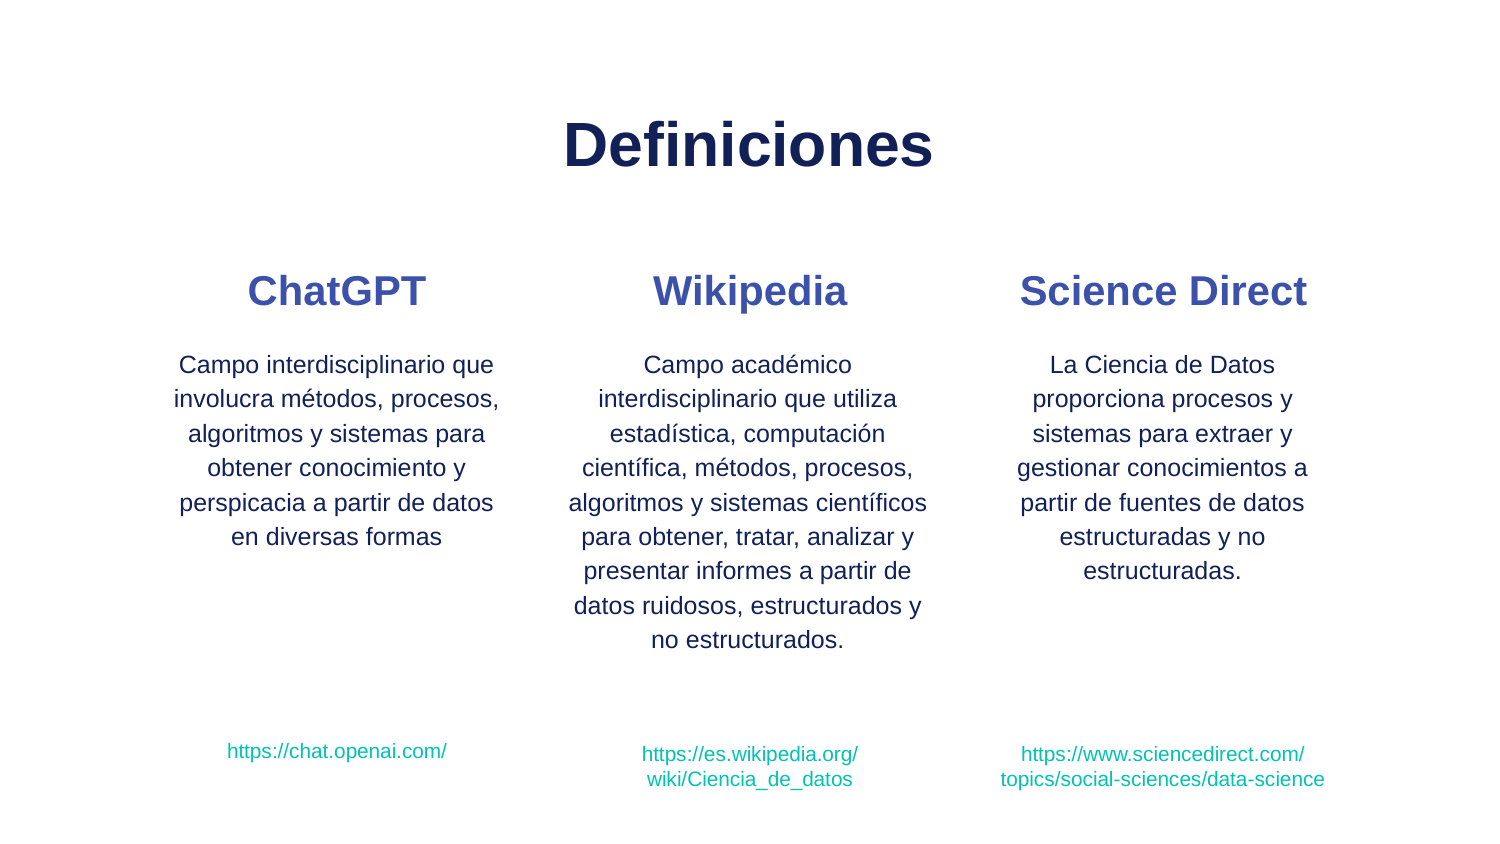

# Definiciones
ChatGPT
Wikipedia
Science Direct
Campo académico interdisciplinario que utiliza estadística, computación científica, métodos, procesos, algoritmos y sistemas científicos para obtener, tratar, analizar y presentar informes a partir de datos ruidosos, estructurados y no estructurados.
Campo interdisciplinario que involucra métodos, procesos, algoritmos y sistemas para obtener conocimiento y perspicacia a partir de datos en diversas formas
La Ciencia de Datos proporciona procesos y sistemas para extraer y gestionar conocimientos a partir de fuentes de datos estructuradas y no estructuradas.
https://chat.openai.com/
https://es.wikipedia.org/wiki/Ciencia_de_datos
https://www.sciencedirect.com/topics/social-sciences/data-science